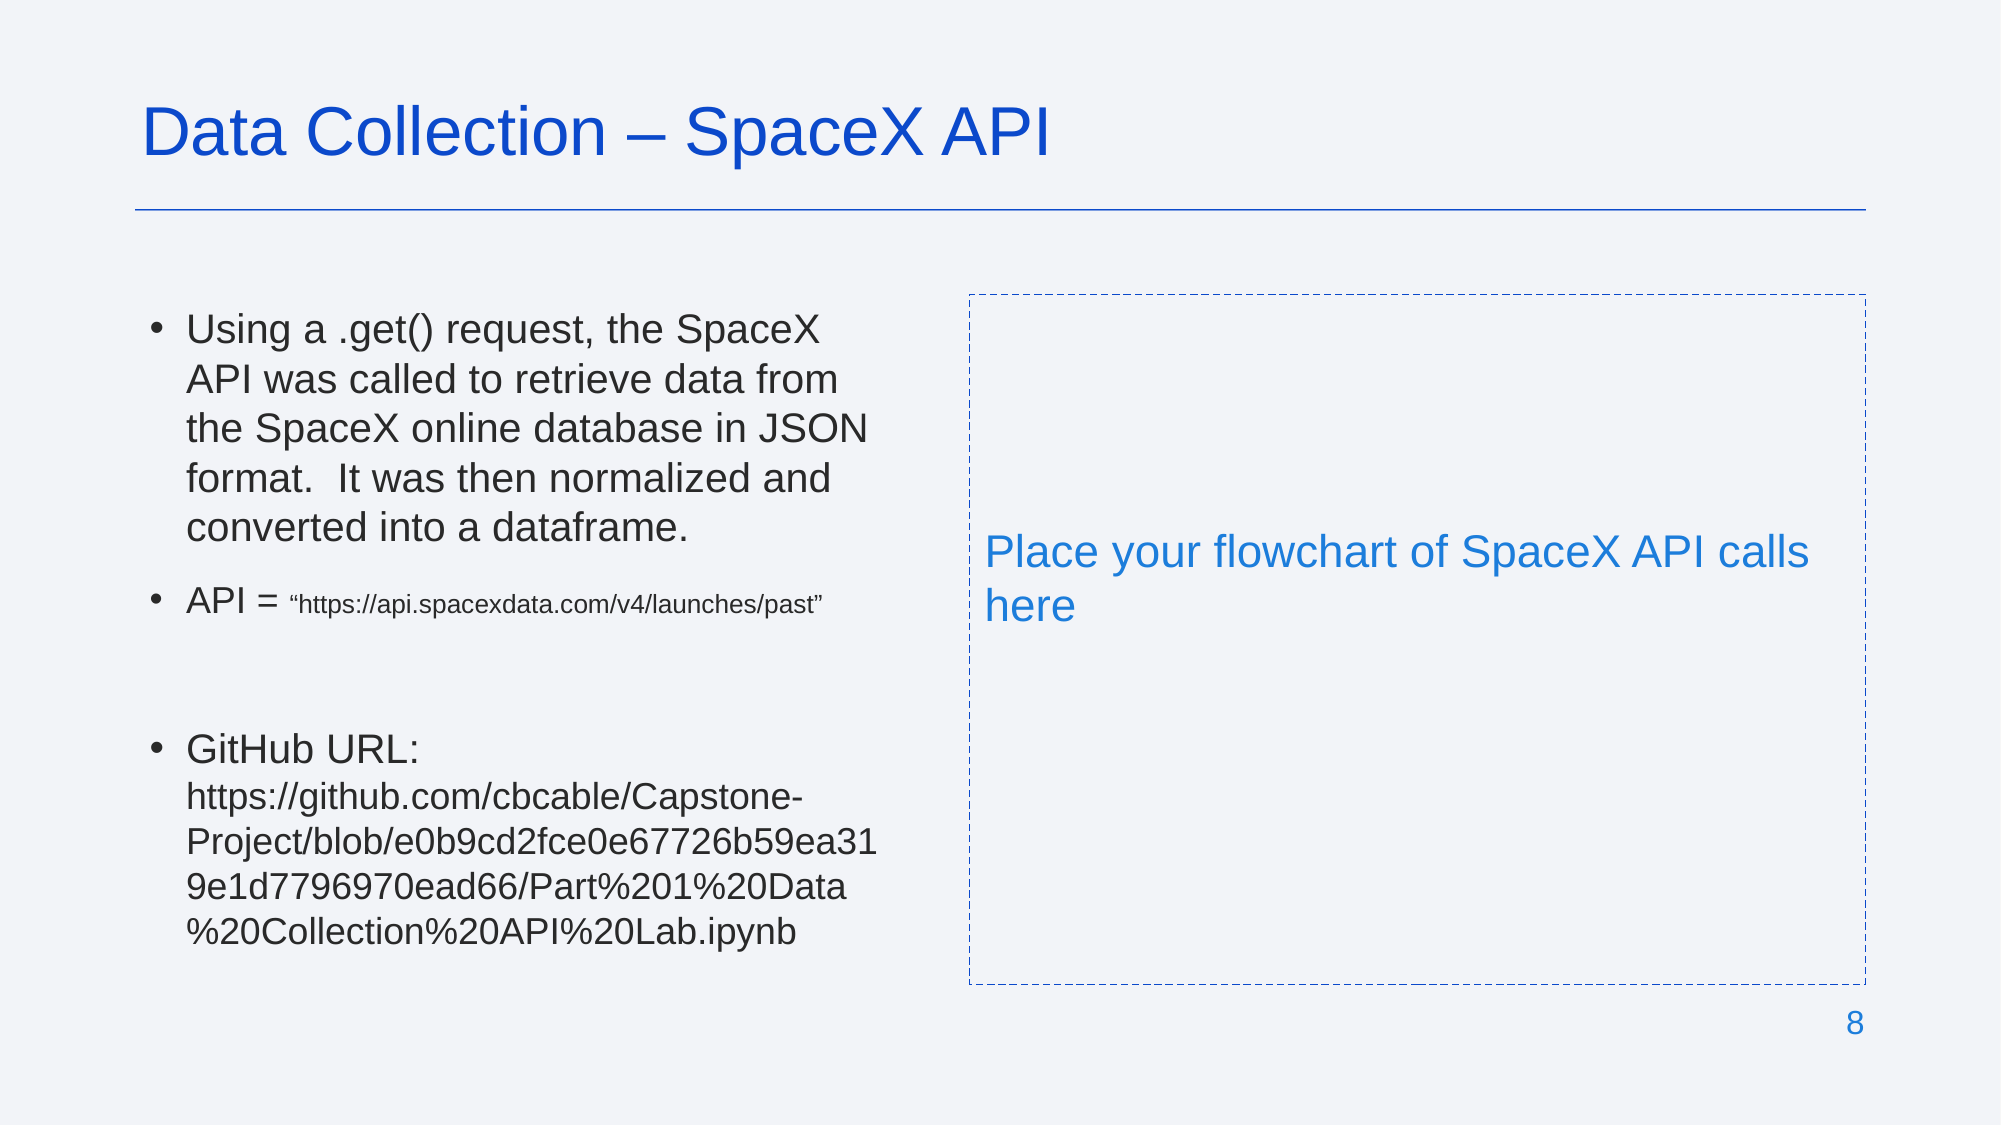

Data Collection – SpaceX API

Place your flowchart of SpaceX API calls here
Using a .get() request, the SpaceX API was called to retrieve data from the SpaceX online database in JSON format.  It was then normalized and converted into a dataframe.
API = “https://api.spacexdata.com/v4/launches/past”

GitHub URL: https://github.com/cbcable/Capstone-Project/blob/e0b9cd2fce0e67726b59ea319e1d7796970ead66/Part%201%20Data%20Collection%20API%20Lab.ipynb

8